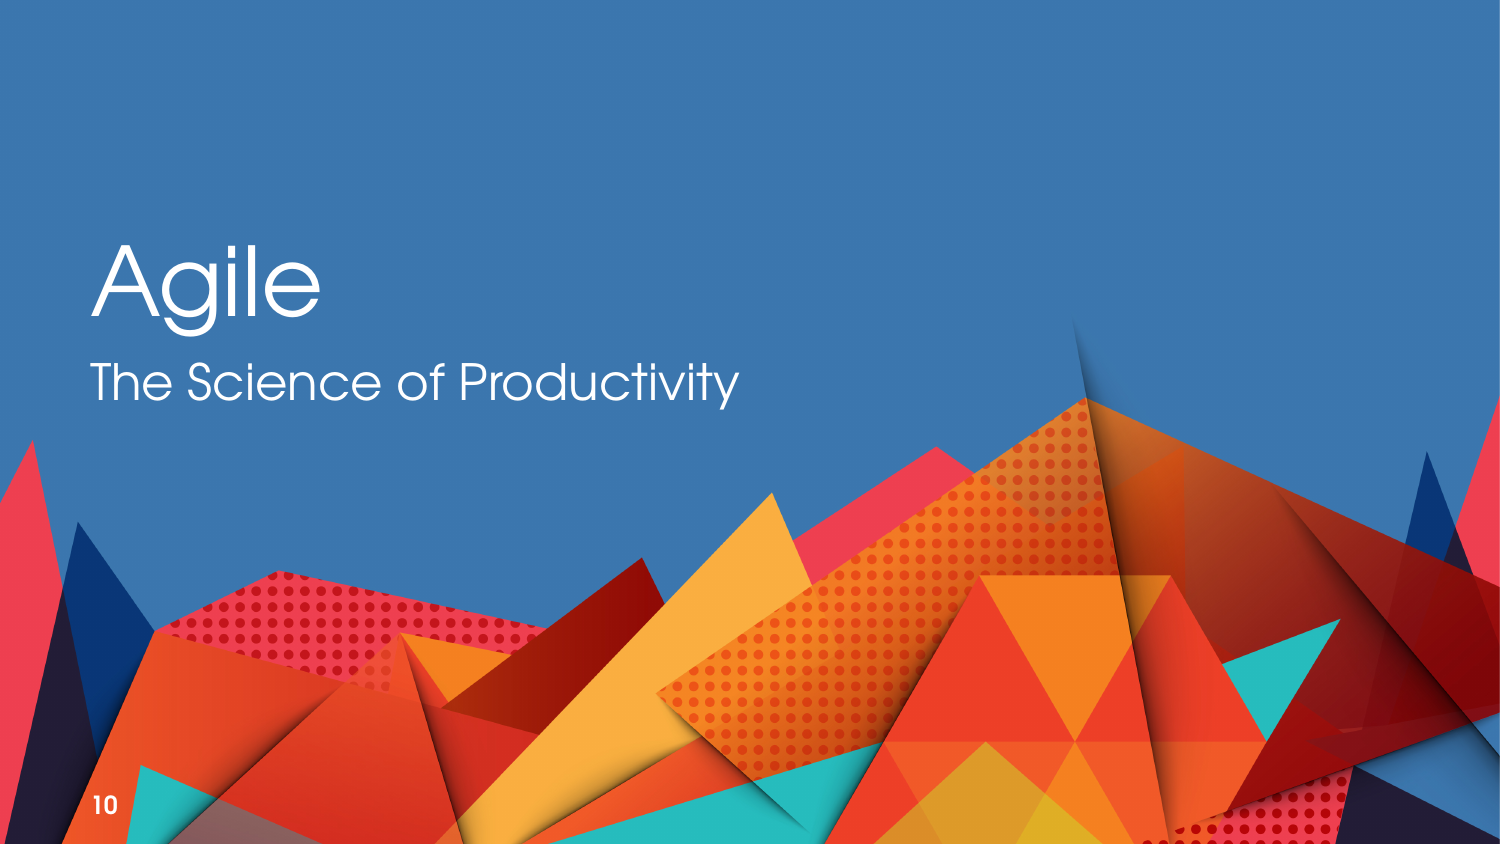

# Agile
The Science of Productivity
10